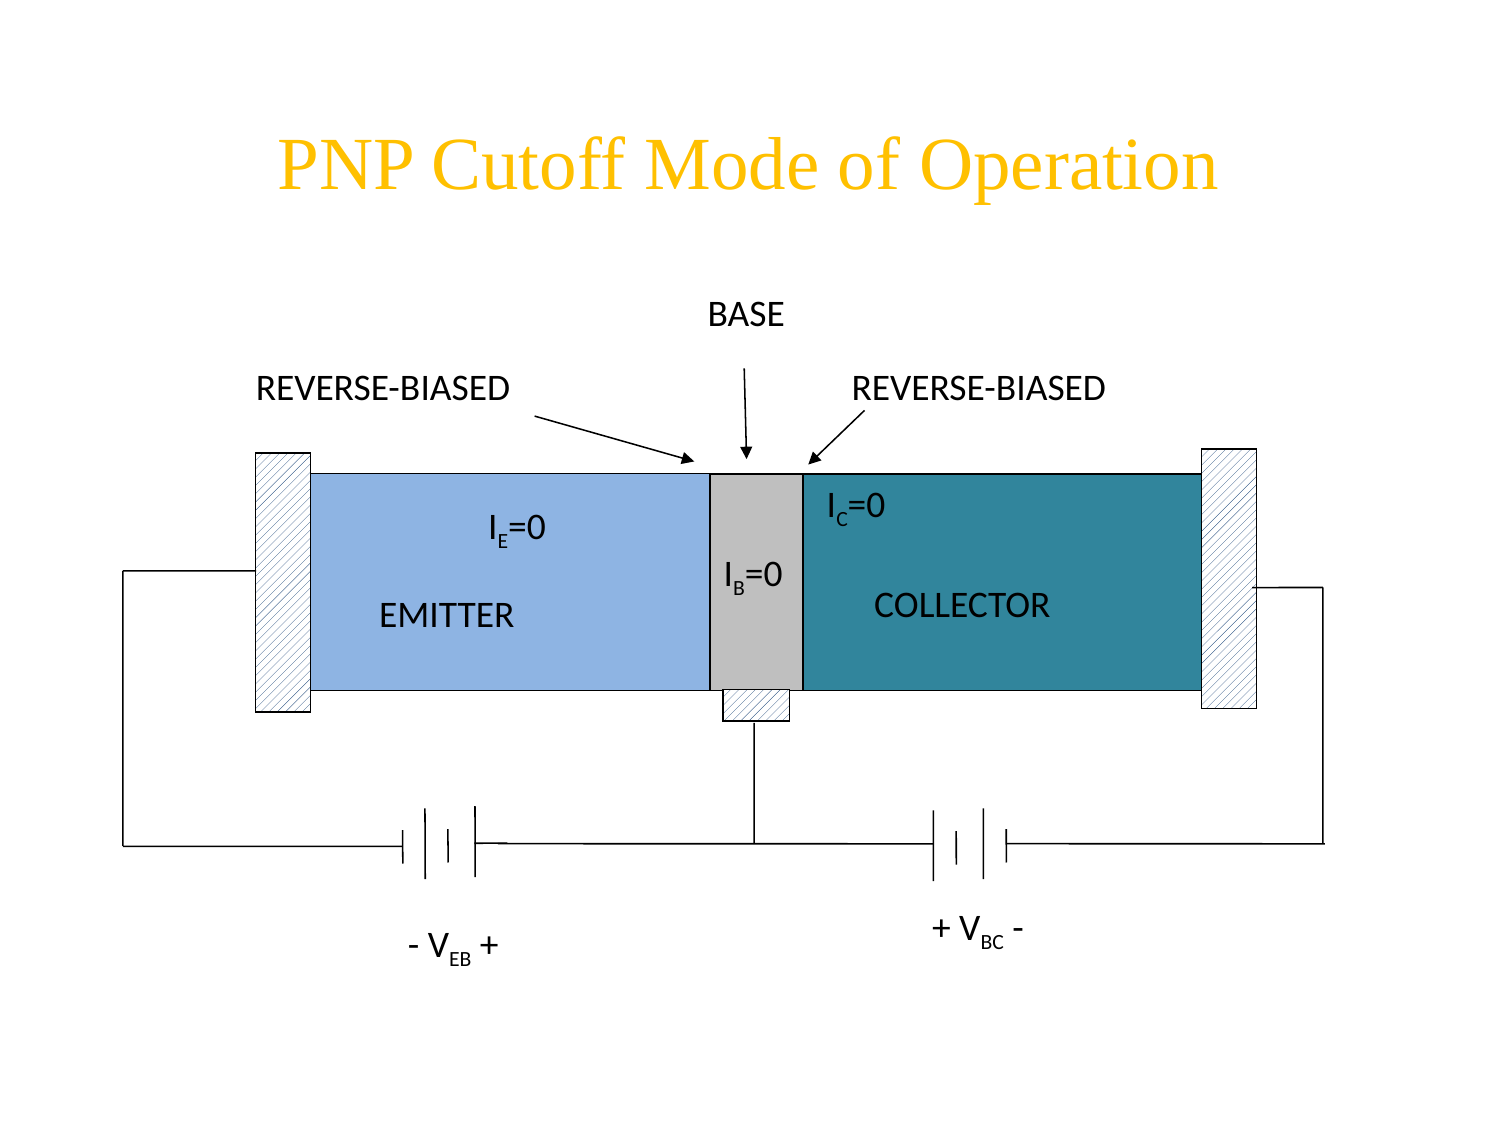

# PNP Cutoff Mode of Operation
BASE
REVERSE-BIASED
REVERSE-BIASED

IC=0

IE=0
IB=0

COLLECTOR
EMITTER

+ VBC -
- VEB +